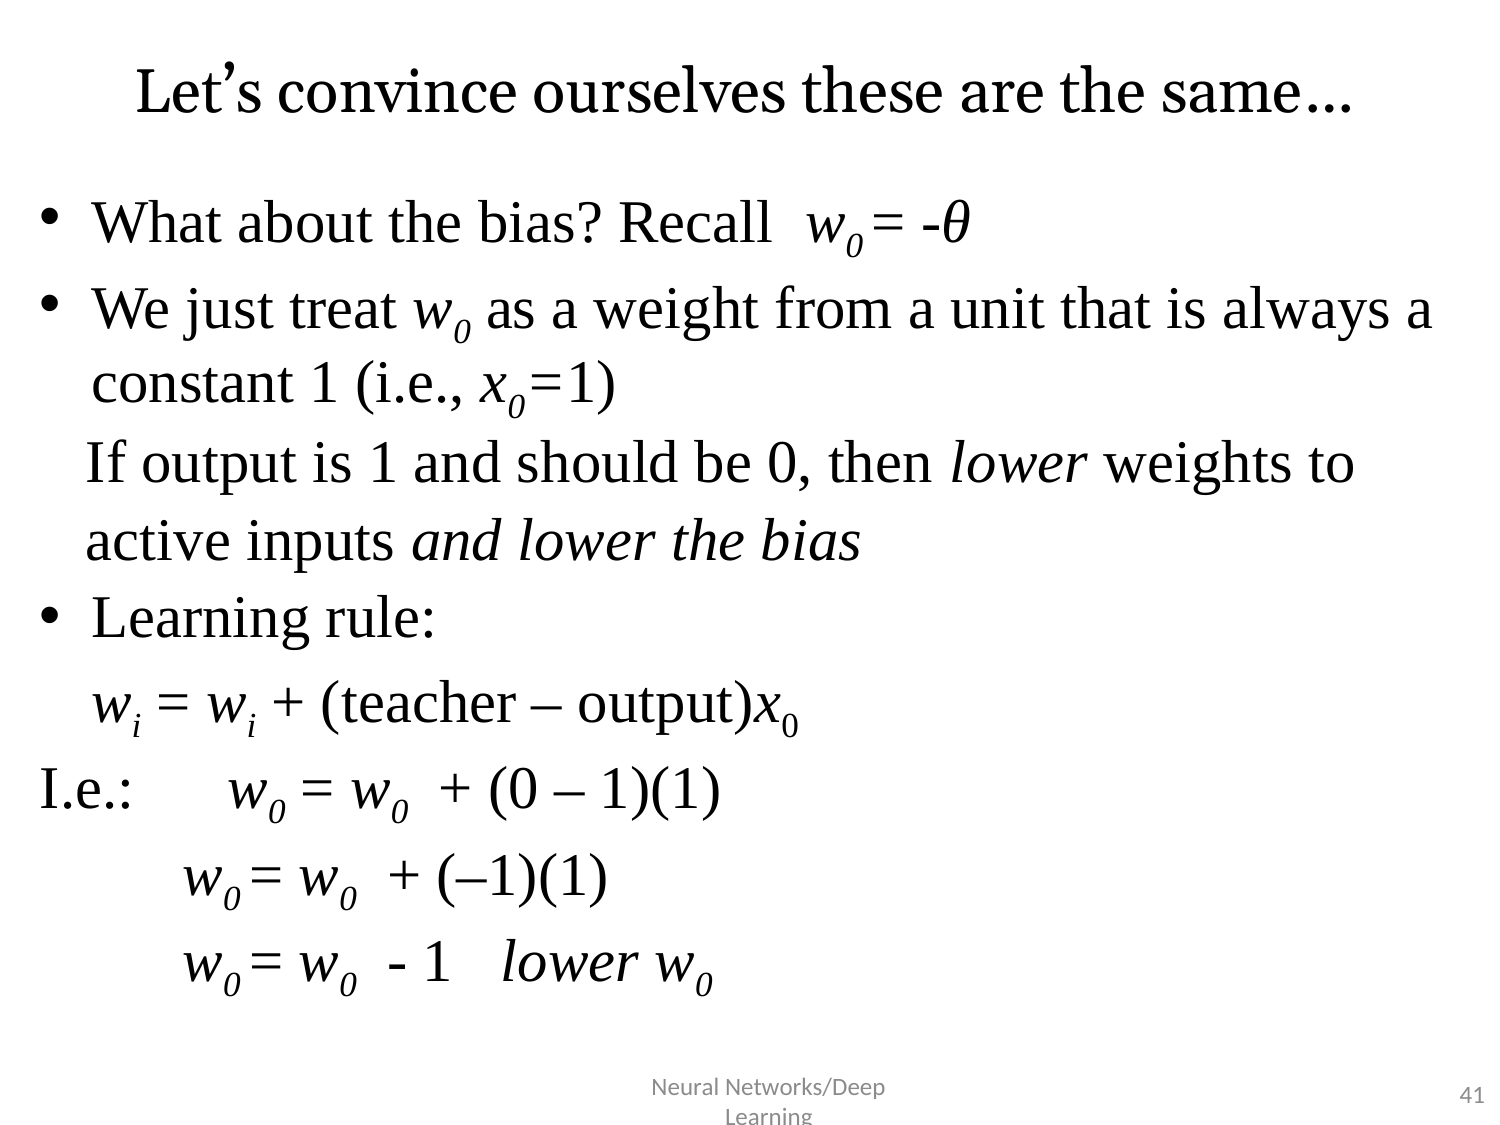

# Let’s convince ourselves these are the same…
What about the bias? Recall  w0 = -θ
We just treat w0 as a weight from a unit that is always a constant 1 (i.e., x0=1)
   If output is 1 and should be 0, then lower weights to
   active inputs and lower the bias
Learning rule:
		wi = wi + (teacher – output)x0
I.e.:	w0 = w0  + (0 – 1)(1)
	      w0 = w0  + (–1)(1)
	      w0 = w0  - 1				lower w0

41
Neural Networks/Deep Learning